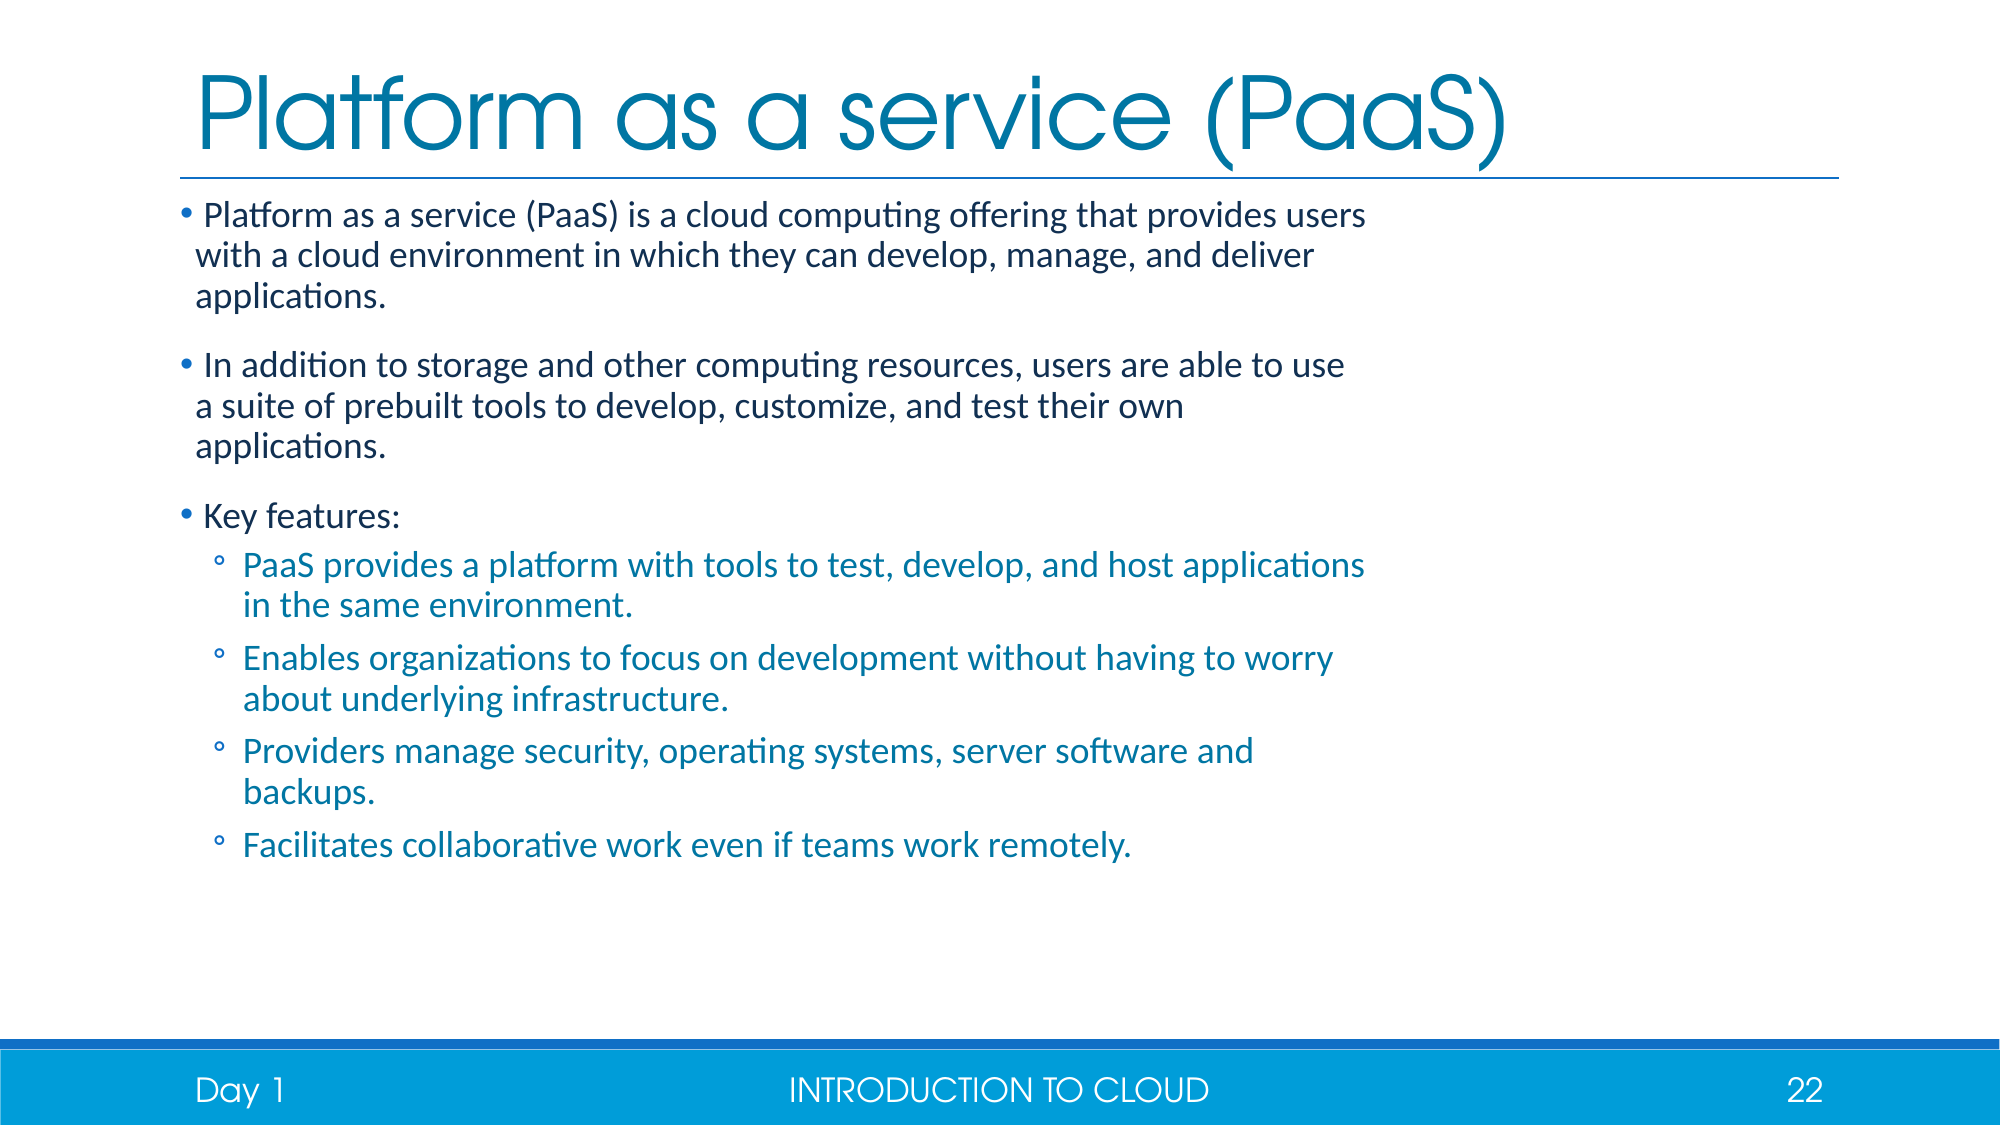

# Platform as a service (PaaS)
 Platform as a service (PaaS) is a cloud computing offering that provides users with a cloud environment in which they can develop, manage, and deliver applications.
 In addition to storage and other computing resources, users are able to use a suite of prebuilt tools to develop, customize, and test their own applications.
 Key features:
PaaS provides a platform with tools to test, develop, and host applications in the same environment.
Enables organizations to focus on development without having to worry about underlying infrastructure.
Providers manage security, operating systems, server software and backups.
Facilitates collaborative work even if teams work remotely.
Day 1
Introduction to Cloud
22